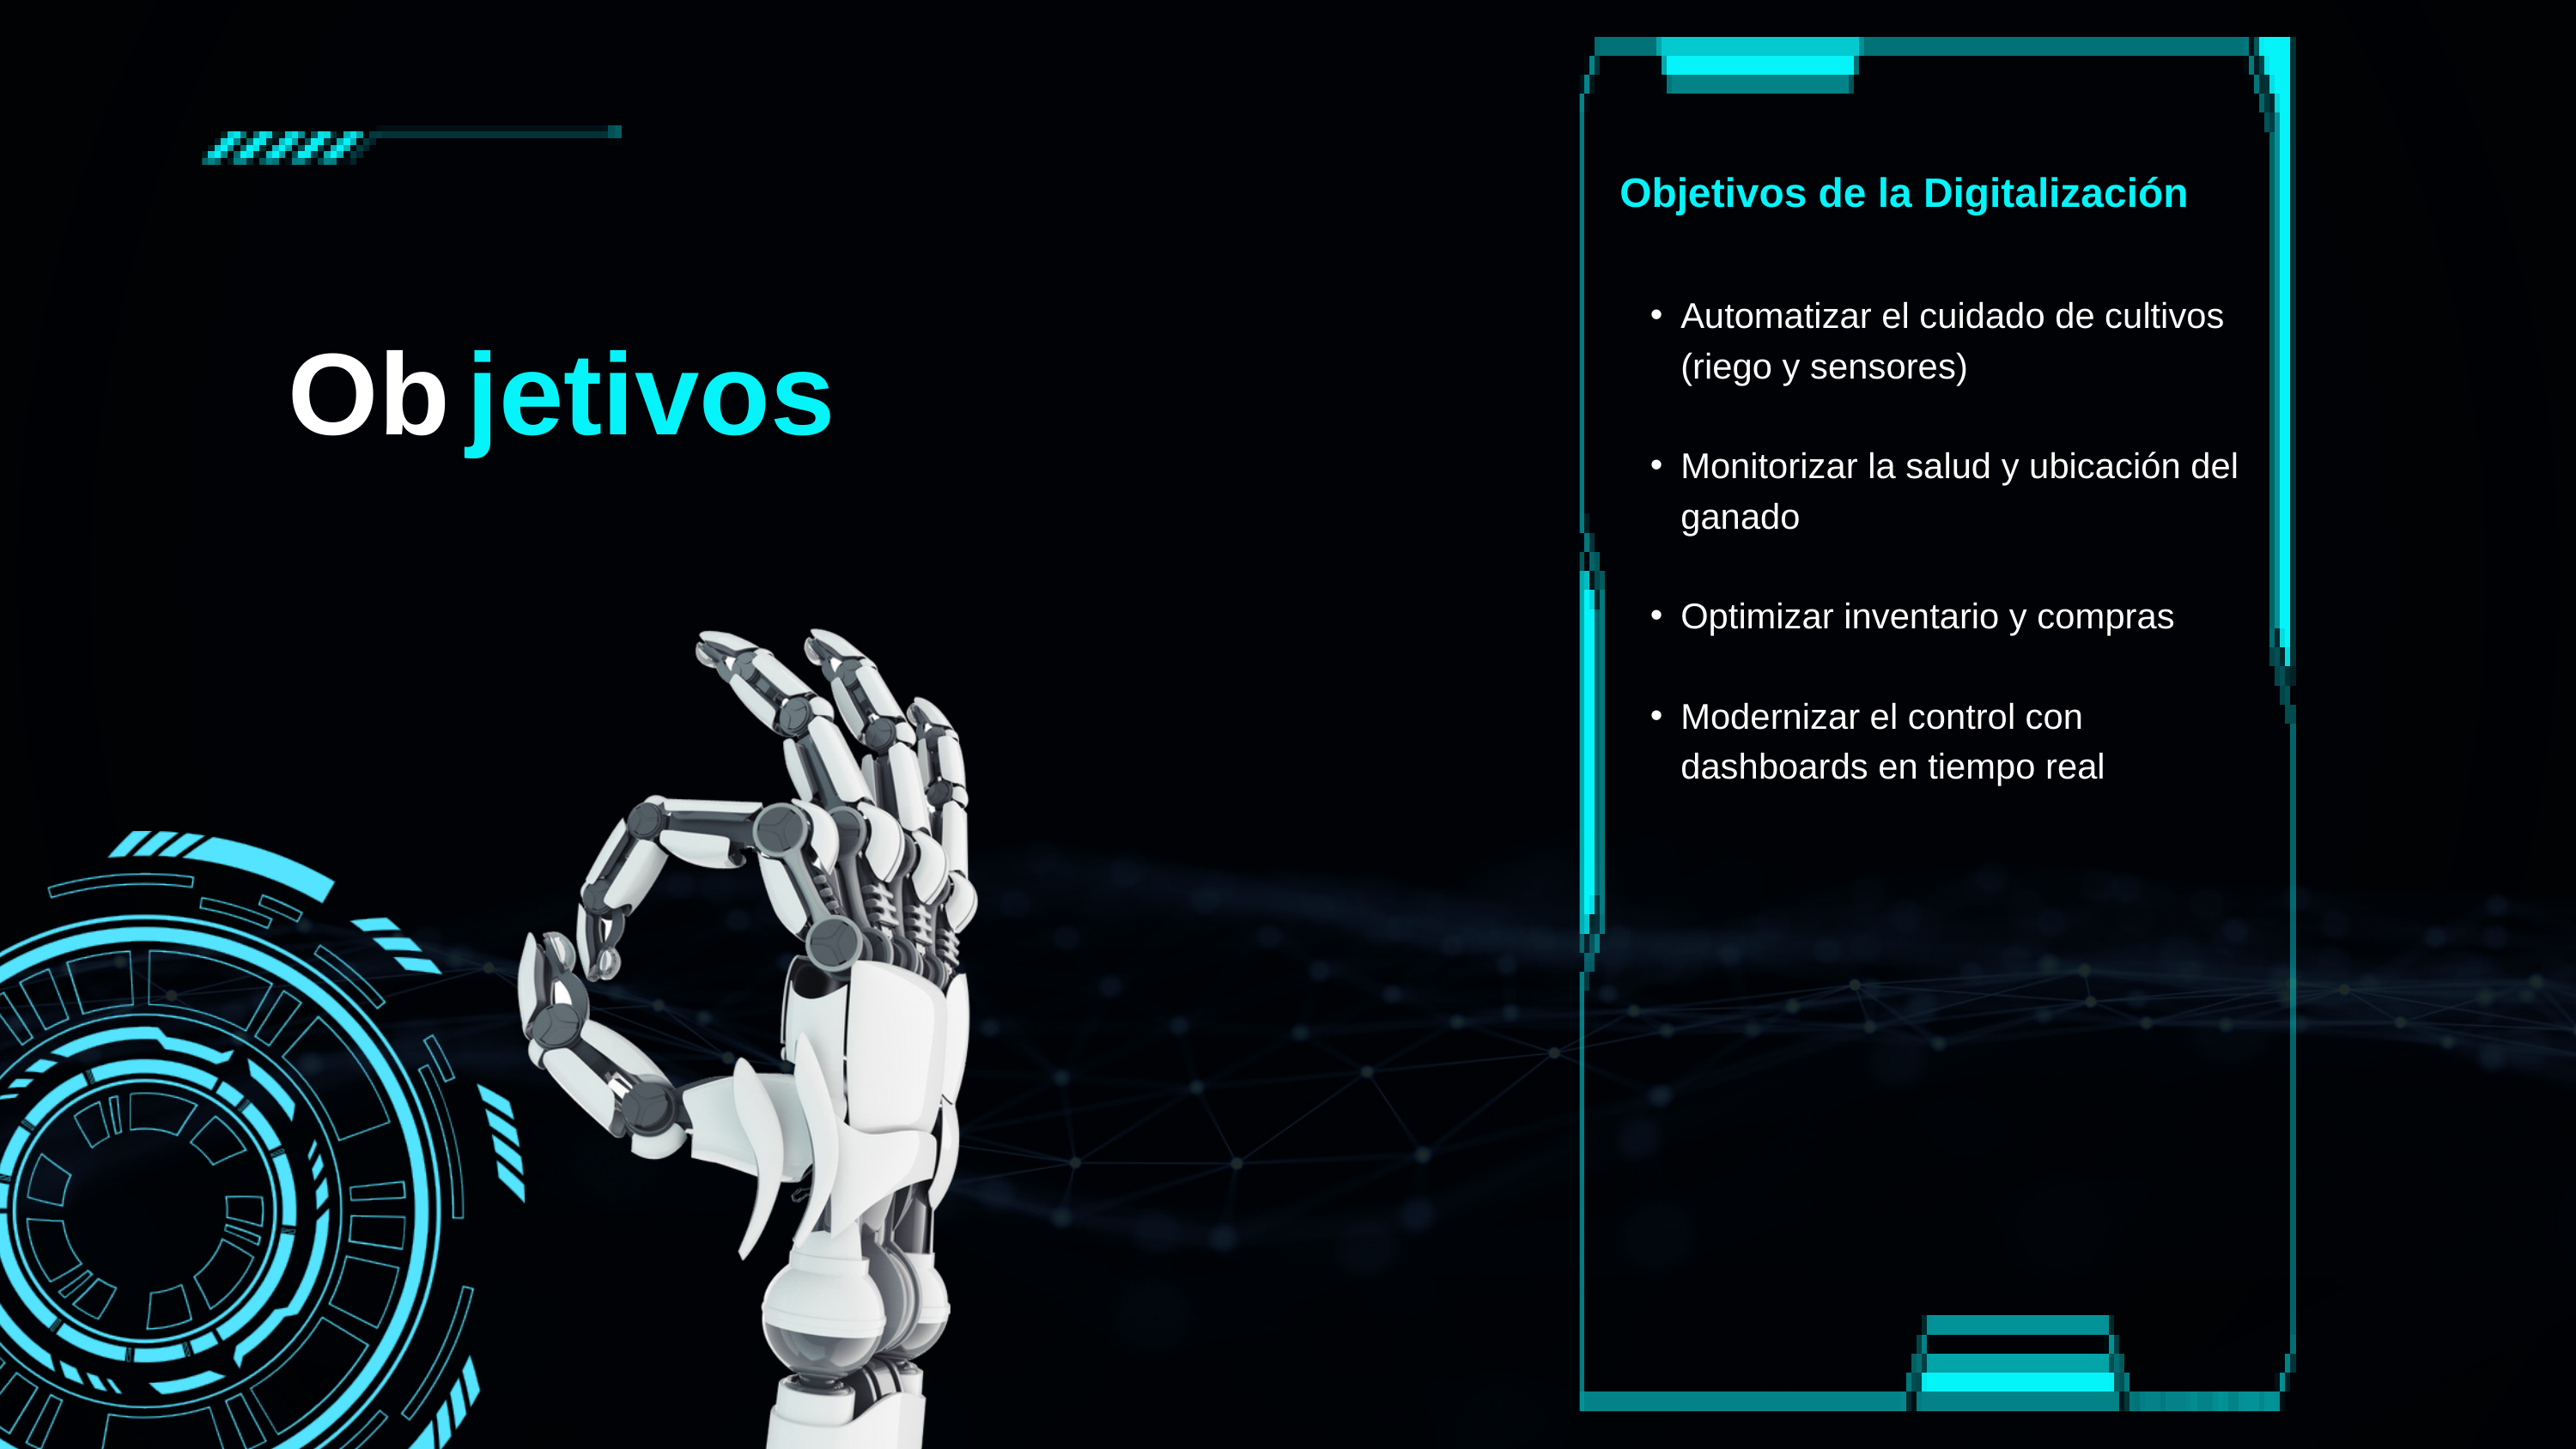

Objetivos de la Digitalización
Automatizar el cuidado de cultivos (riego y sensores)

Monitorizar la salud y ubicación del ganado

Optimizar inventario y compras

Modernizar el control con dashboards en tiempo real

      jetivos
Ob